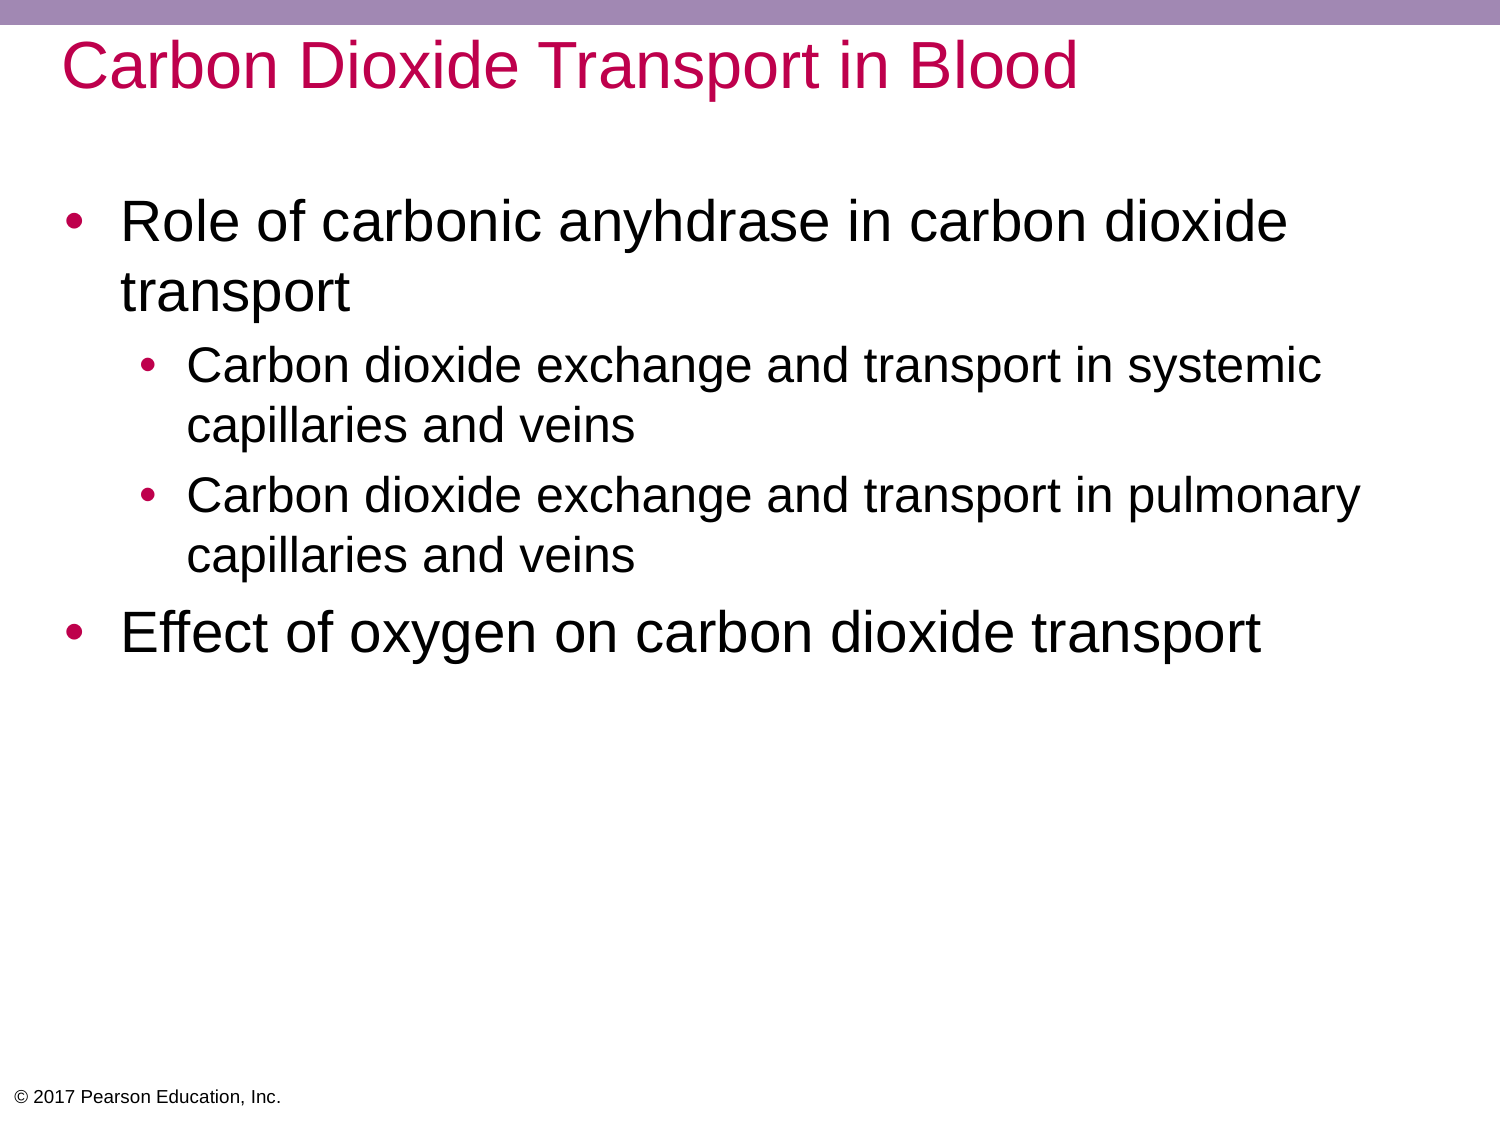

# Carbon Dioxide Transport in Blood
Role of carbonic anyhdrase in carbon dioxide transport
Carbon dioxide exchange and transport in systemic capillaries and veins
Carbon dioxide exchange and transport in pulmonary capillaries and veins
Effect of oxygen on carbon dioxide transport